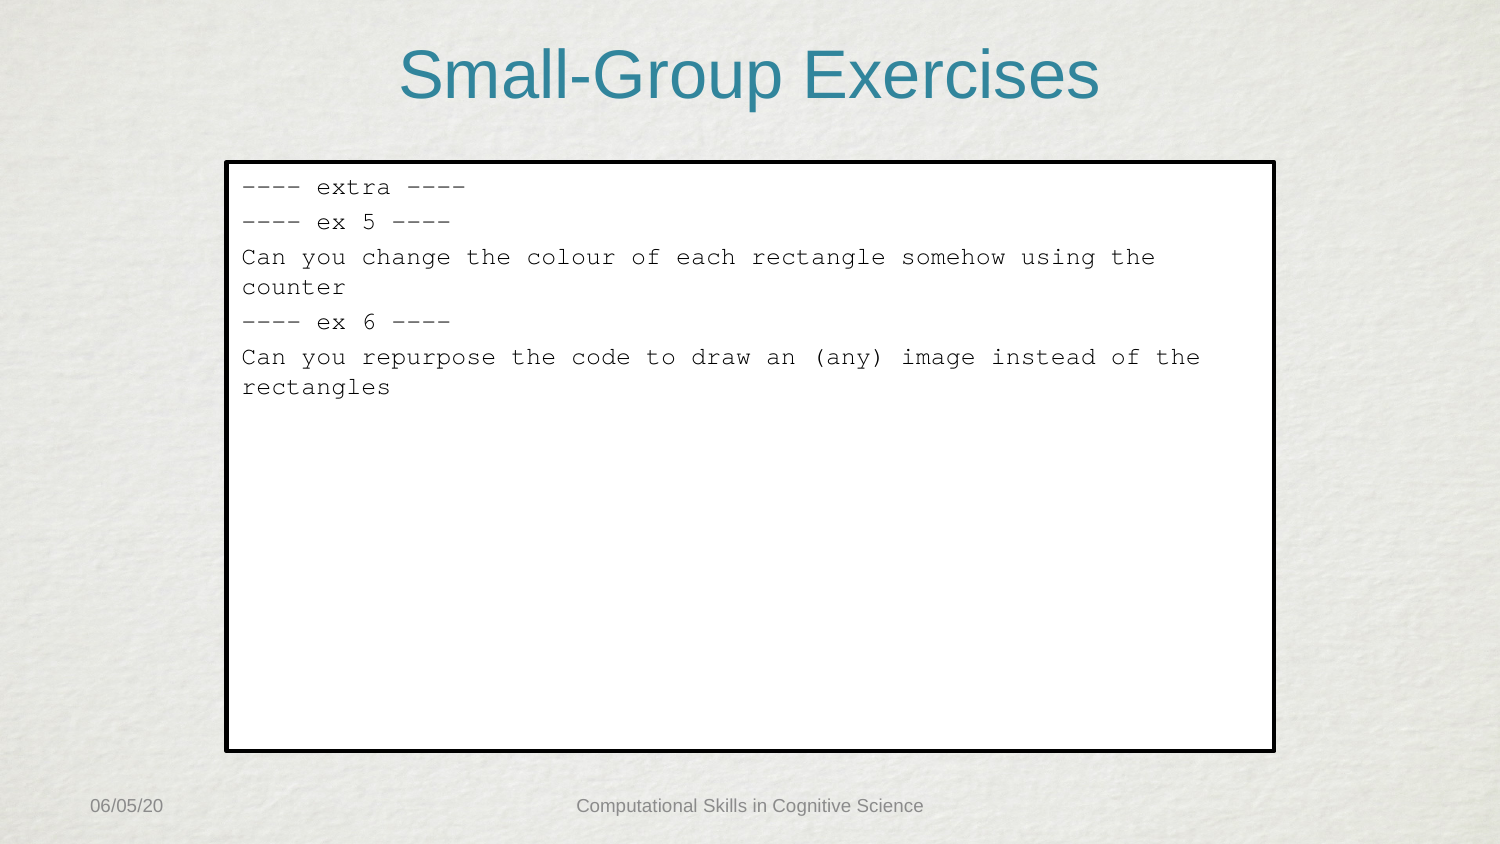

# Small-Group Exercises
---- extra ----
---- ex 5 ----
Can you change the colour of each rectangle somehow using the counter
---- ex 6 ----
Can you repurpose the code to draw an (any) image instead of the rectangles

06/05/20
Computational Skills in Cognitive Science